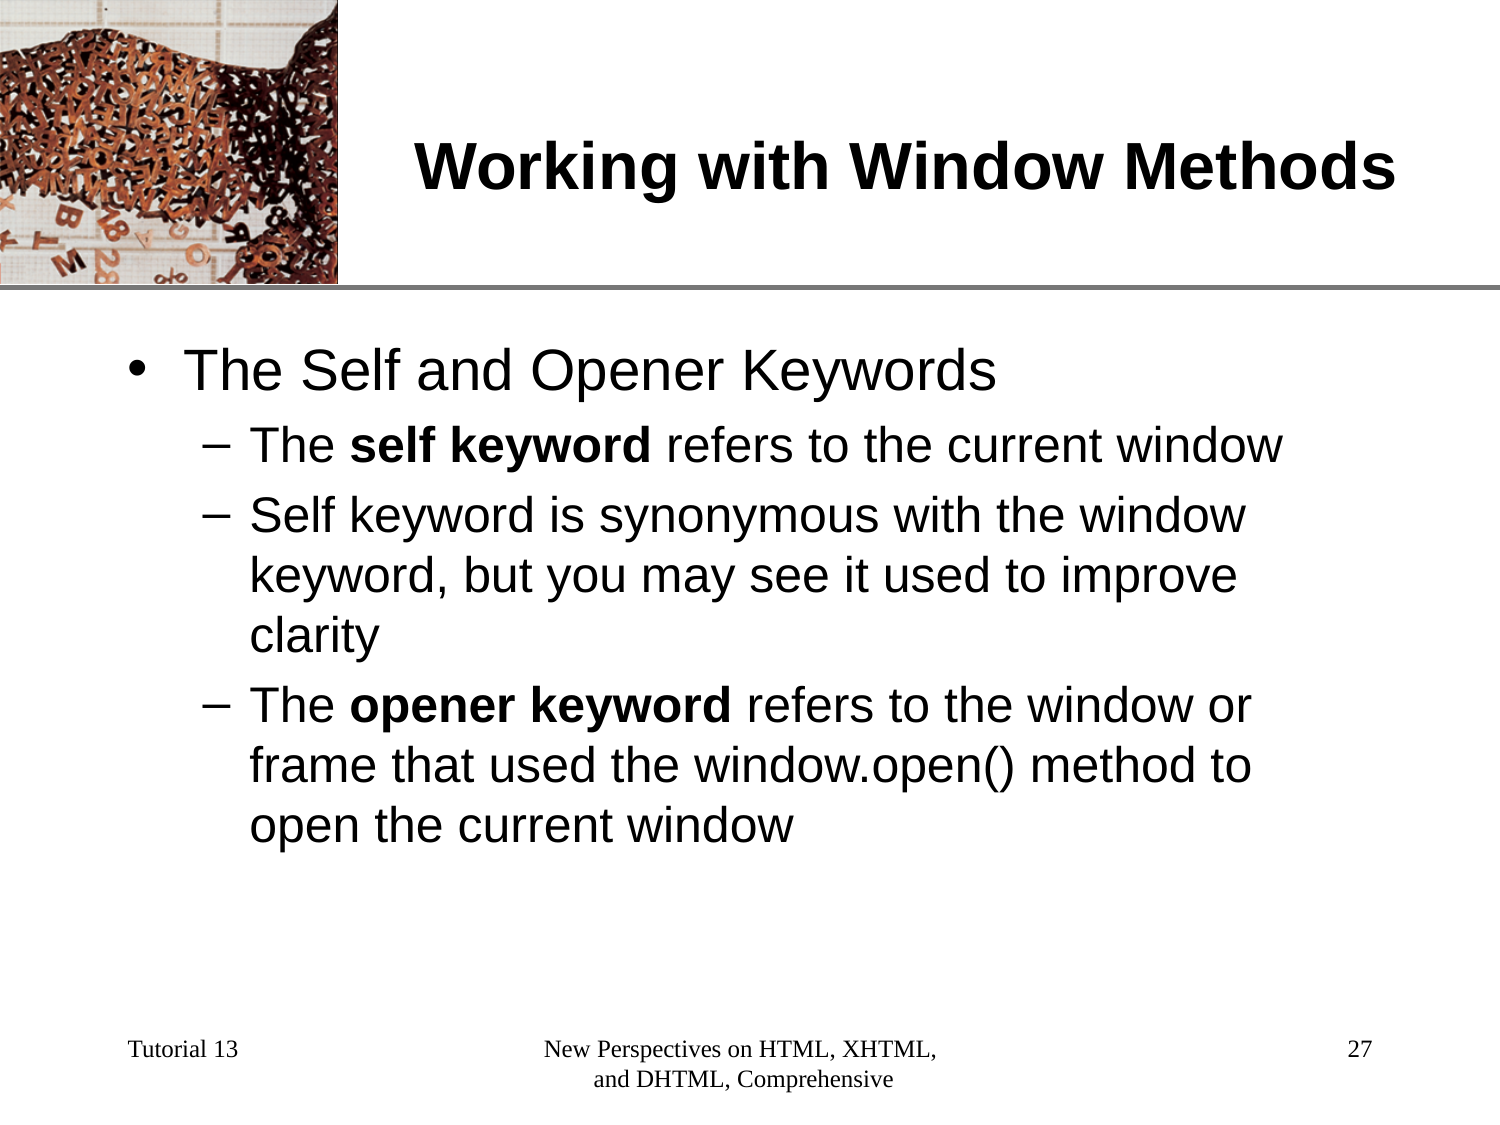

# Working with Window Methods
The Self and Opener Keywords
The self keyword refers to the current window
Self keyword is synonymous with the window keyword, but you may see it used to improve clarity
The opener keyword refers to the window or frame that used the window.open() method to open the current window
Tutorial 13

New Perspectives on HTML, XHTML,
and DHTML, Comprehensive
27